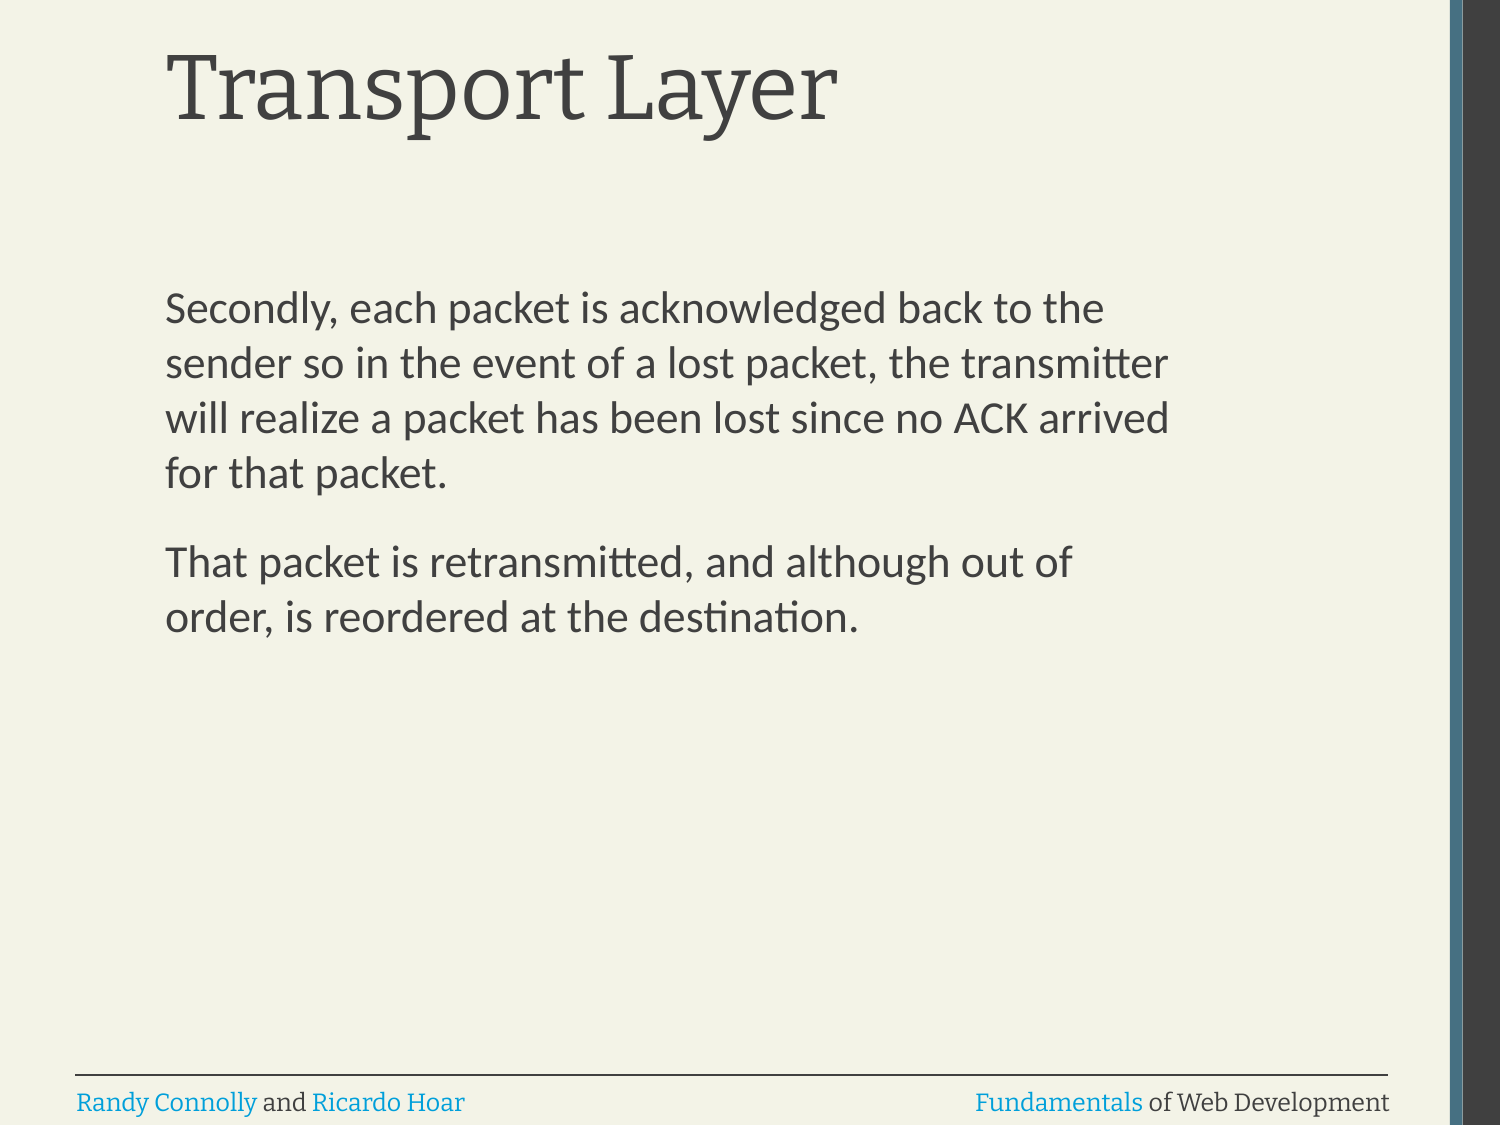

# Transport Layer

Secondly, each packet is acknowledged back to the sender so in the event of a lost packet, the transmitter will realize a packet has been lost since no ACK arrived for that packet.
That packet is retransmitted, and although out of order, is reordered at the destination.